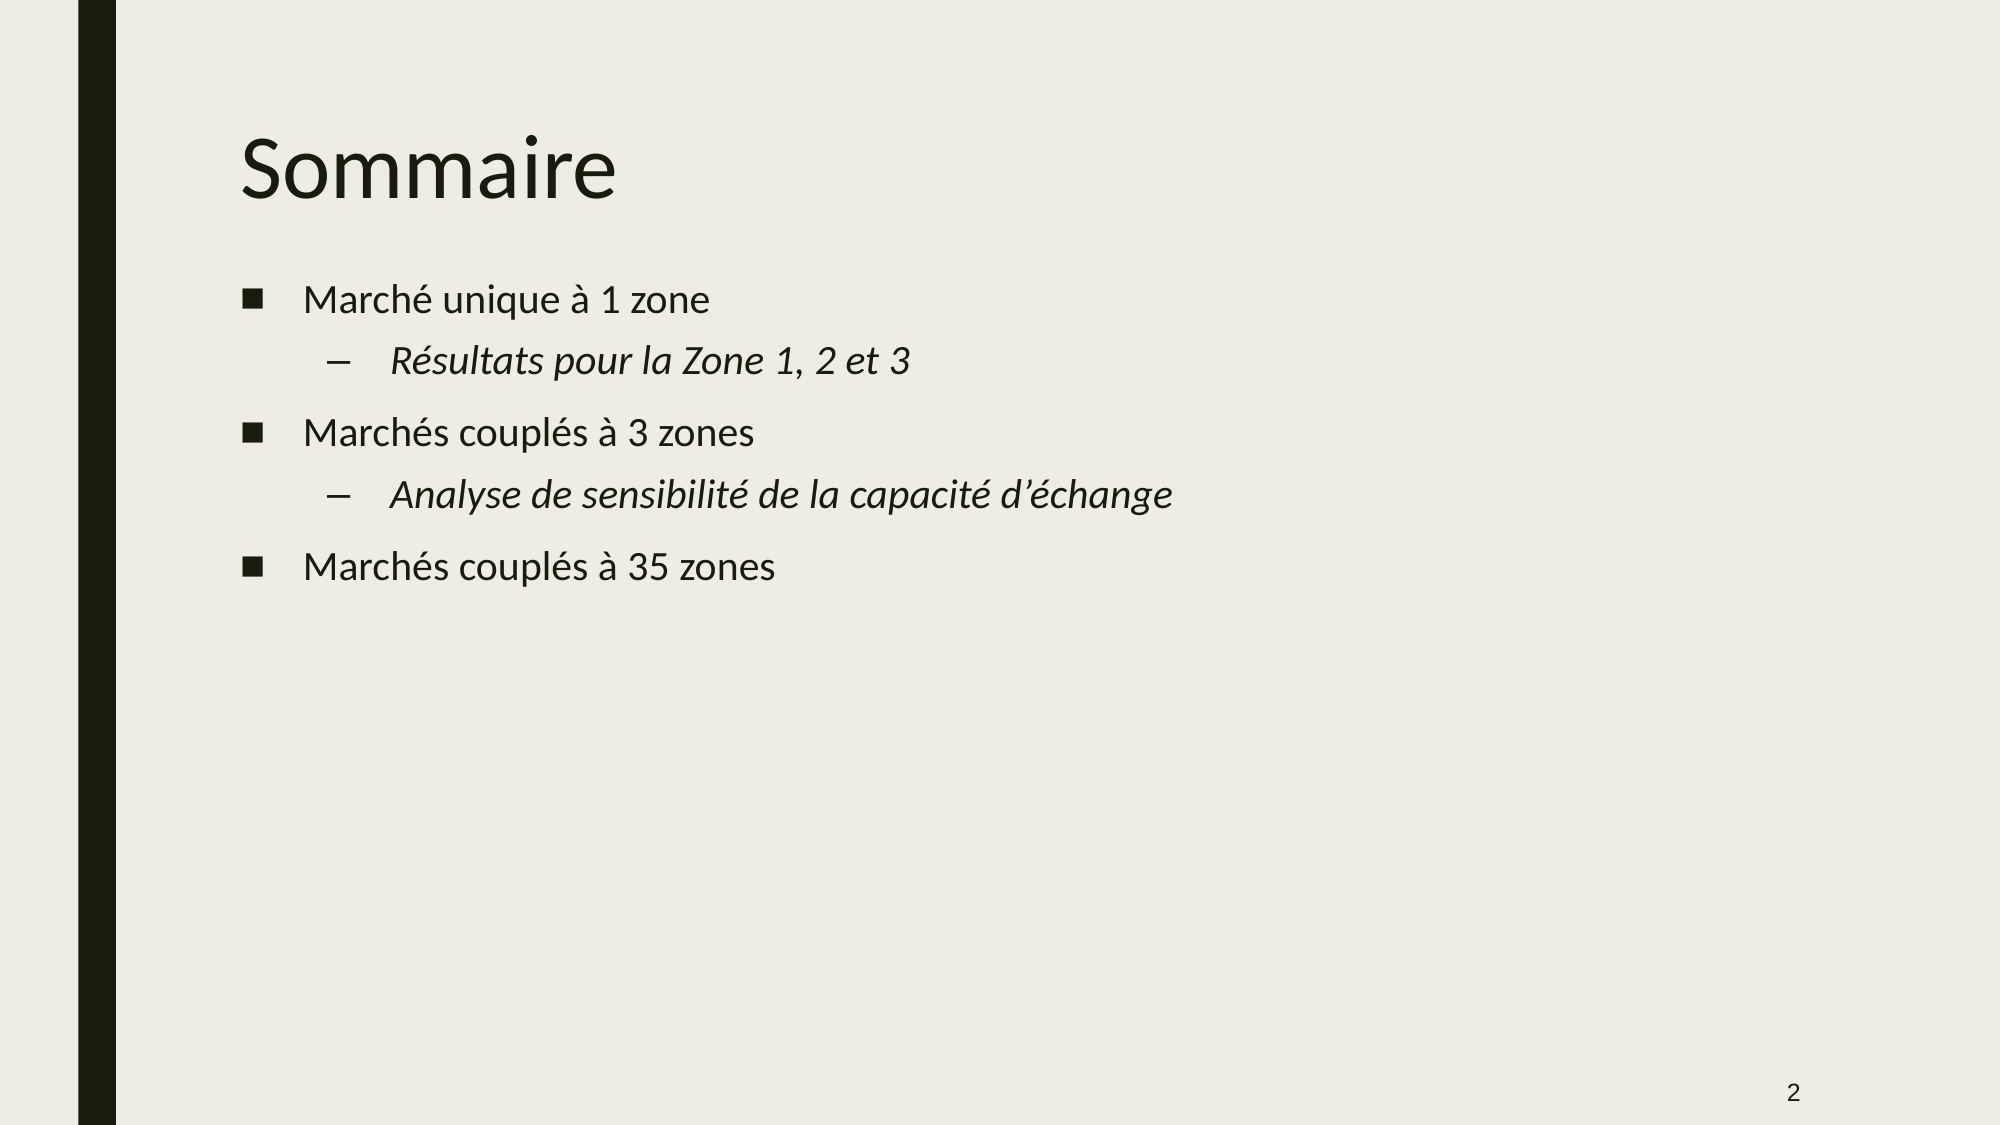

# Sommaire
Marché unique à 1 zone
Résultats pour la Zone 1, 2 et 3
Marchés couplés à 3 zones
Analyse de sensibilité de la capacité d’échange
Marchés couplés à 35 zones

2